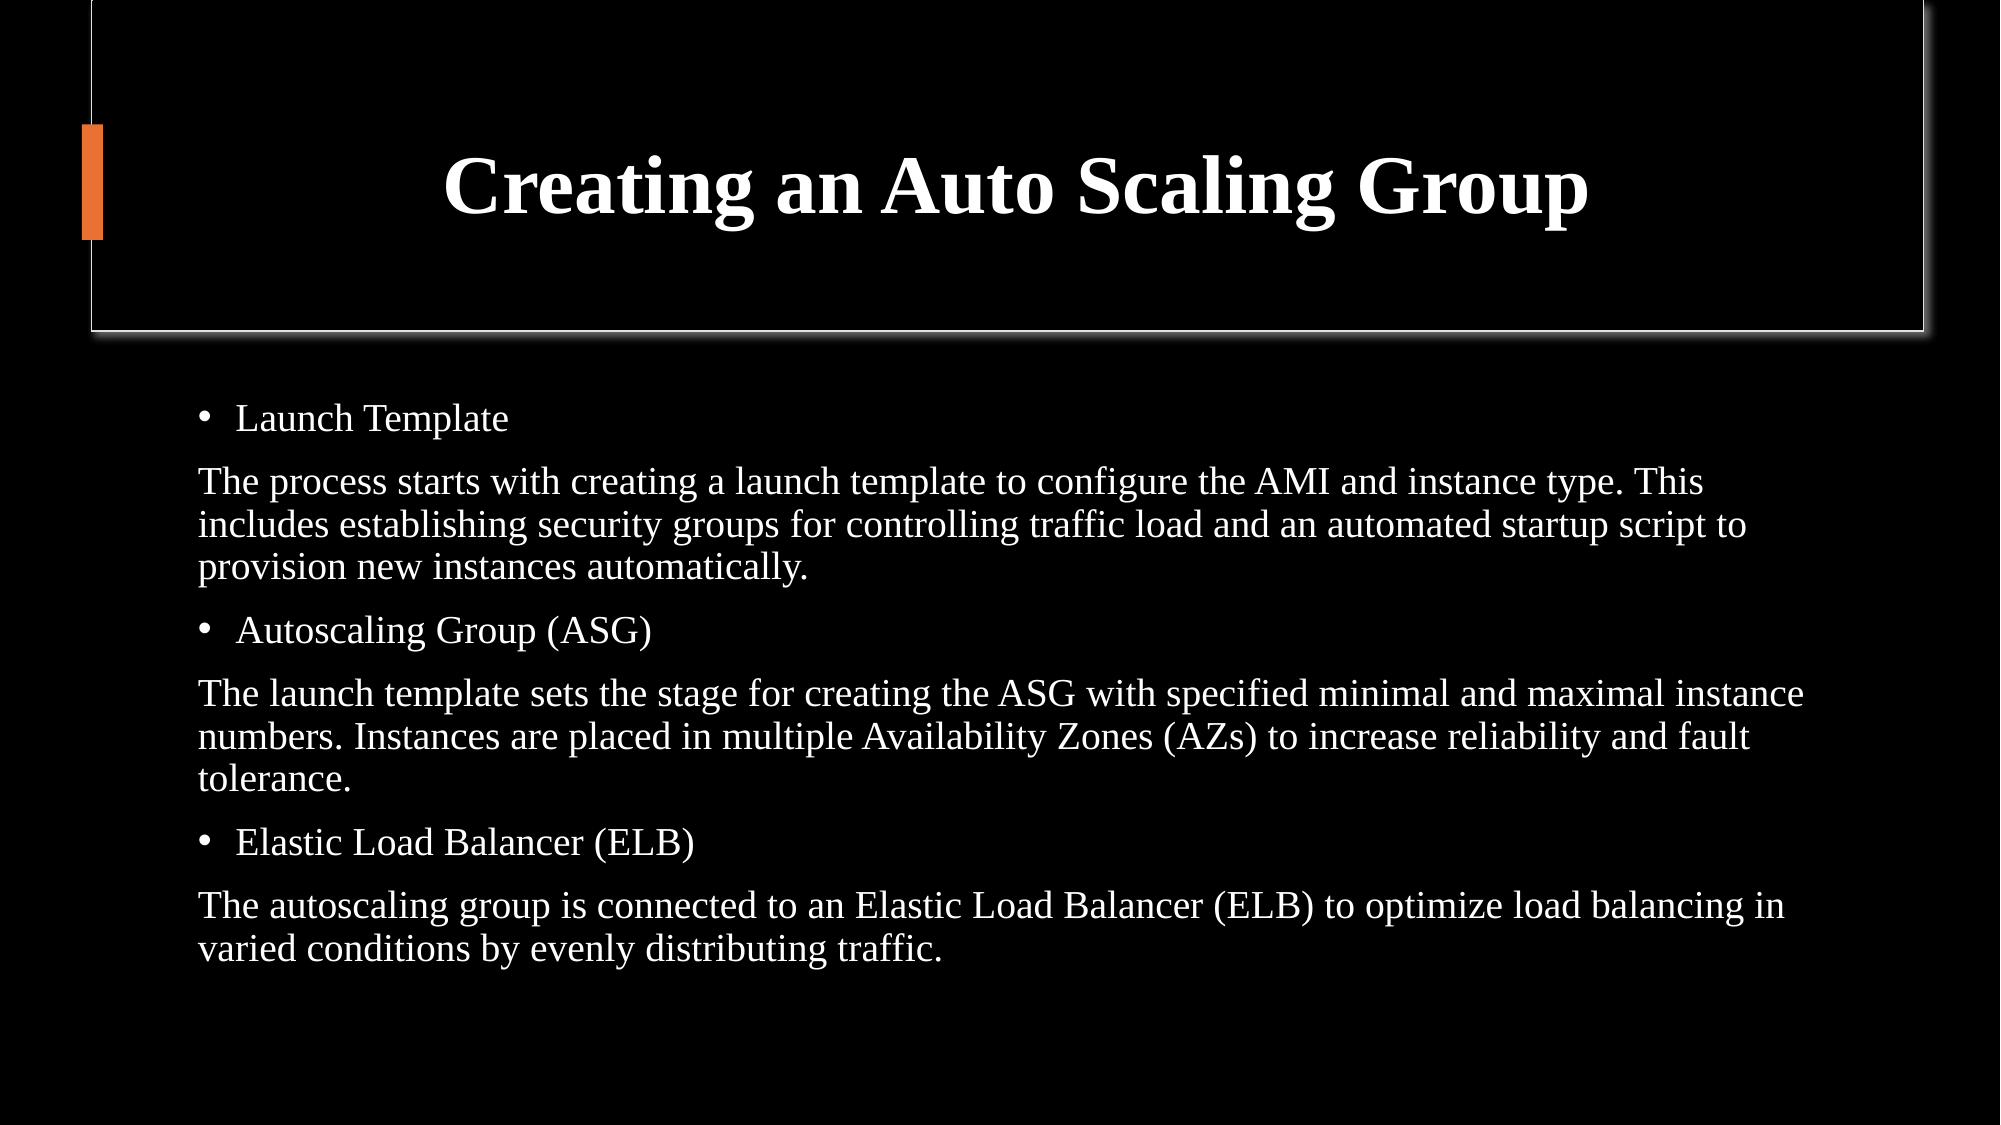

# Creating an Auto Scaling Group

Launch Template
The process starts with creating a launch template to configure the AMI and instance type. This includes establishing security groups for controlling traffic load and an automated startup script to provision new instances automatically.
Autoscaling Group (ASG)
The launch template sets the stage for creating the ASG with specified minimal and maximal instance numbers. Instances are placed in multiple Availability Zones (AZs) to increase reliability and fault tolerance.
Elastic Load Balancer (ELB)
The autoscaling group is connected to an Elastic Load Balancer (ELB) to optimize load balancing in varied conditions by evenly distributing traffic.